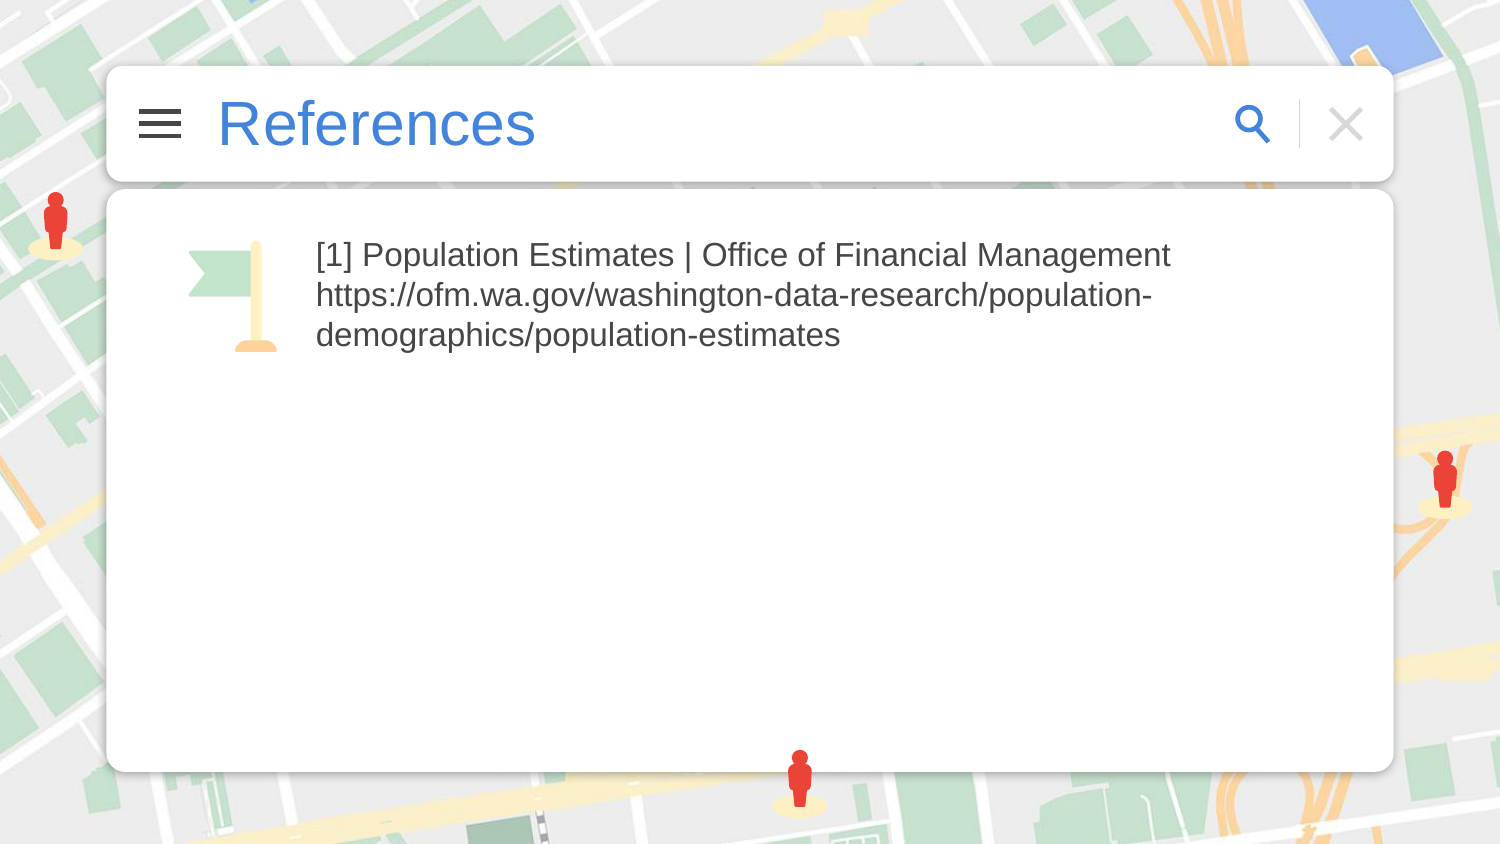

# References
[1] Population Estimates | Office of Financial Management https://ofm.wa.gov/washington-data-research/population-demographics/population-estimates